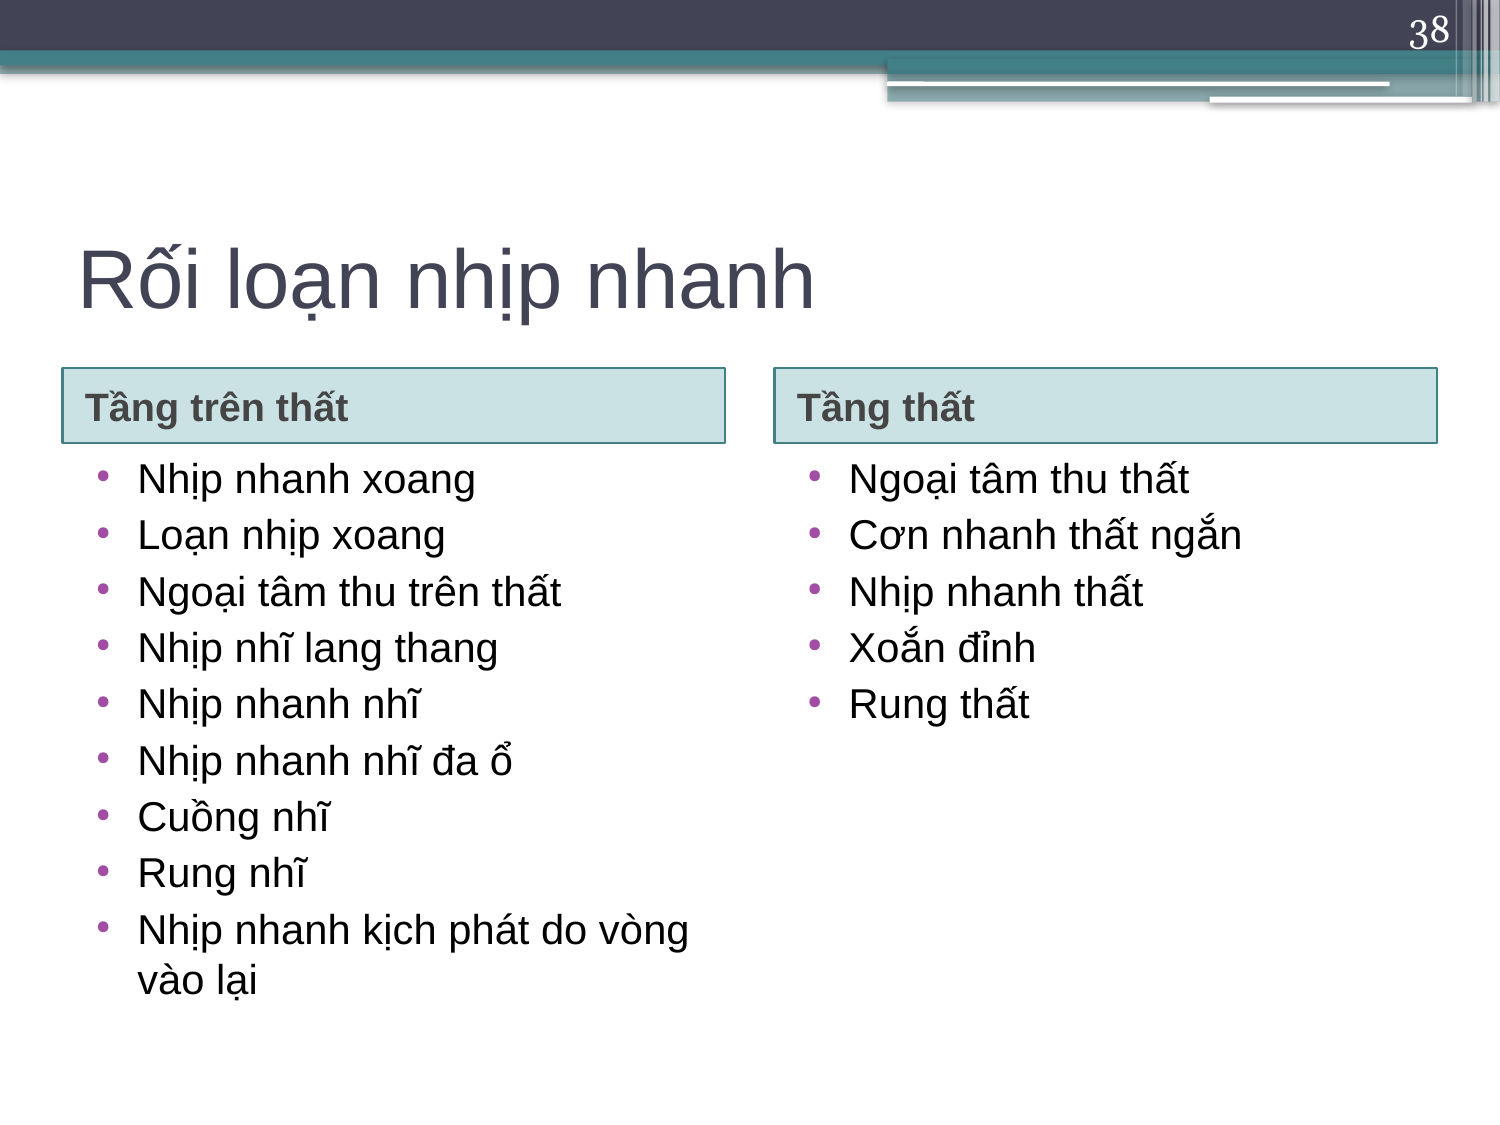

38
# Rối loạn nhịp nhanh
Tầng trên thất
Tầng thất
Nhịp nhanh xoang
Loạn nhịp xoang
Ngoại tâm thu trên thất
Nhịp nhĩ lang thang
Nhịp nhanh nhĩ
Nhịp nhanh nhĩ đa ổ
Cuồng nhĩ
Rung nhĩ
Nhịp nhanh kịch phát do vòng vào lại

Ngoại tâm thu thất
Cơn nhanh thất ngắn
Nhịp nhanh thất
Xoắn đỉnh
Rung thất